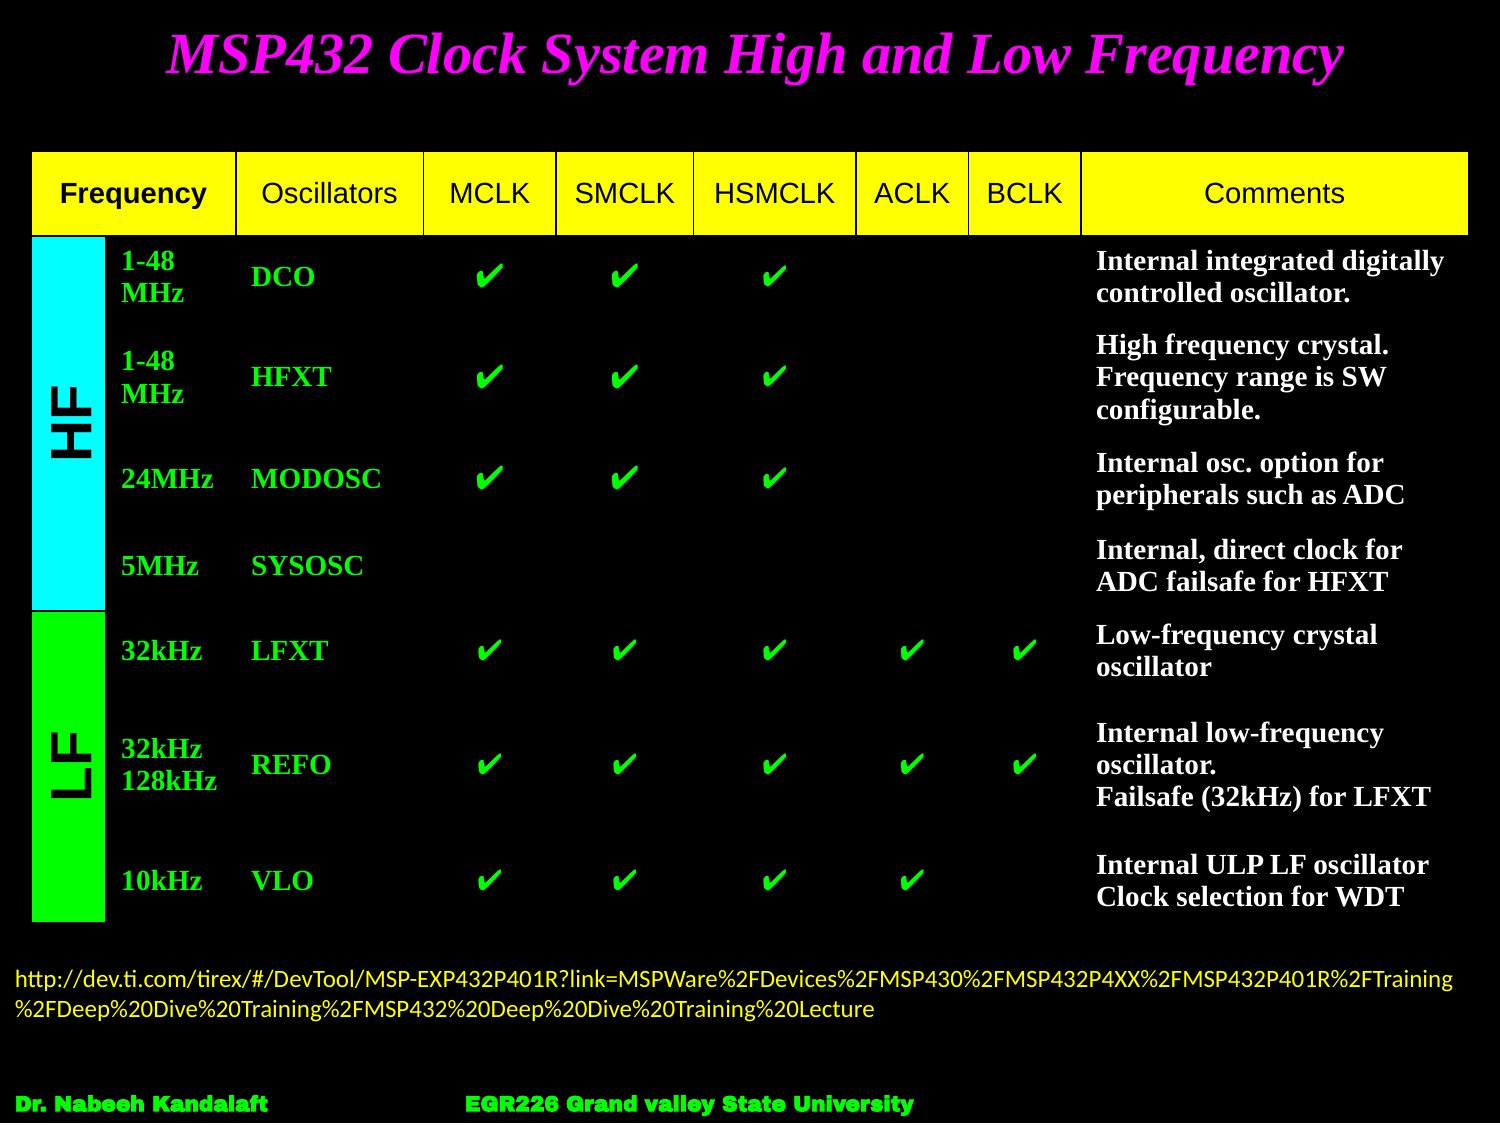

# MSP432 Clock System High and Low Frequency
| Frequency |  | Oscillators | MCLK | SMCLK | HSMCLK | ACLK | BCLK | Comments |
| --- | --- | --- | --- | --- | --- | --- | --- | --- |
| HF | 1-48 MHz | DCO | ✔ | ✔ | ✔ |  |  | Internal integrated digitally controlled oscillator. |
|  | 1-48 MHz | HFXT | ✔ | ✔ | ✔ |  |  | High frequency crystal. Frequency range is SW configurable. |
|  | 24MHz | MODOSC | ✔ | ✔ | ✔ |  |  | Internal osc. option for peripherals such as ADC |
|  | 5MHz | SYSOSC |  |  |  |  |  | Internal, direct clock for ADC failsafe for HFXT |
| LF | 32kHz | LFXT | ✔ | ✔ | ✔ | ✔ | ✔ | Low-frequency crystal oscillator |
|  | 32kHz 128kHz | REFO | ✔ | ✔ | ✔ | ✔ | ✔ | Internal low-frequency oscillator. Failsafe (32kHz) for LFXT |
|  | 10kHz | VLO | ✔ | ✔ | ✔ | ✔ |  | Internal ULP LF oscillator Clock selection for WDT |
http://dev.ti.com/tirex/#/DevTool/MSP-EXP432P401R?link=MSPWare%2FDevices%2FMSP430%2FMSP432P4XX%2FMSP432P401R%2FTraining%2FDeep%20Dive%20Training%2FMSP432%20Deep%20Dive%20Training%20Lecture
Dr. Nabeeh Kandalaft		EGR226 Grand valley State University